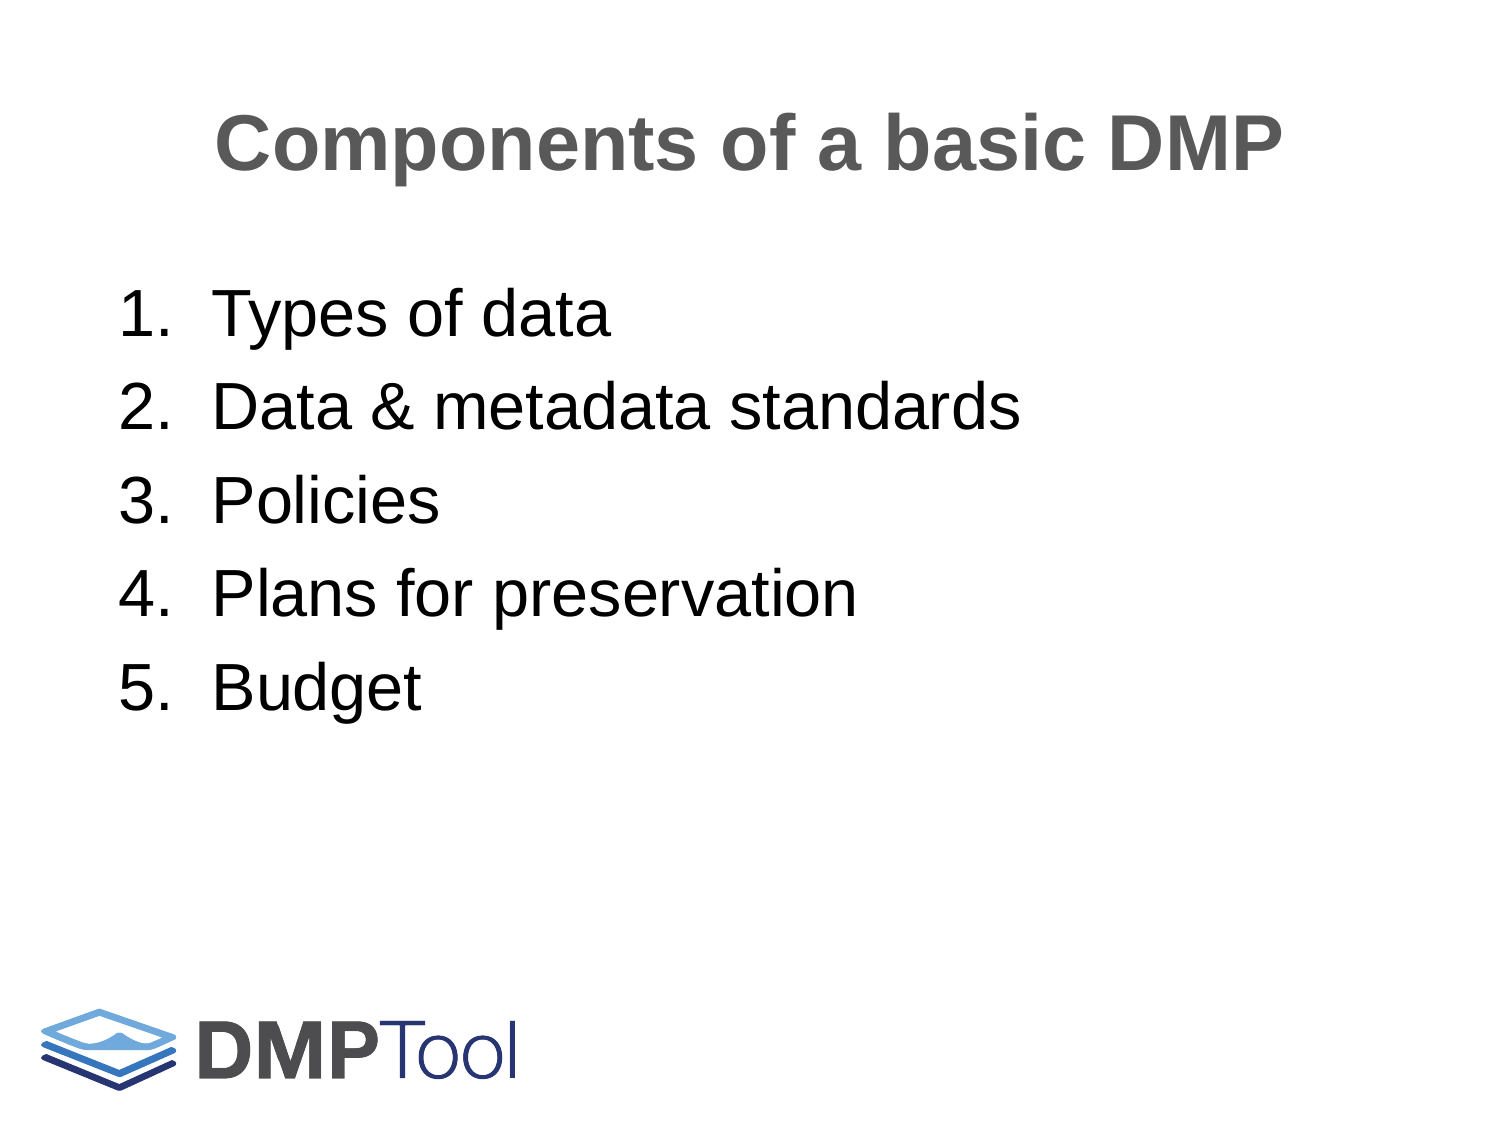

# Components of a basic DMP
Types of data
Data & metadata standards
Policies
Plans for preservation
Budget